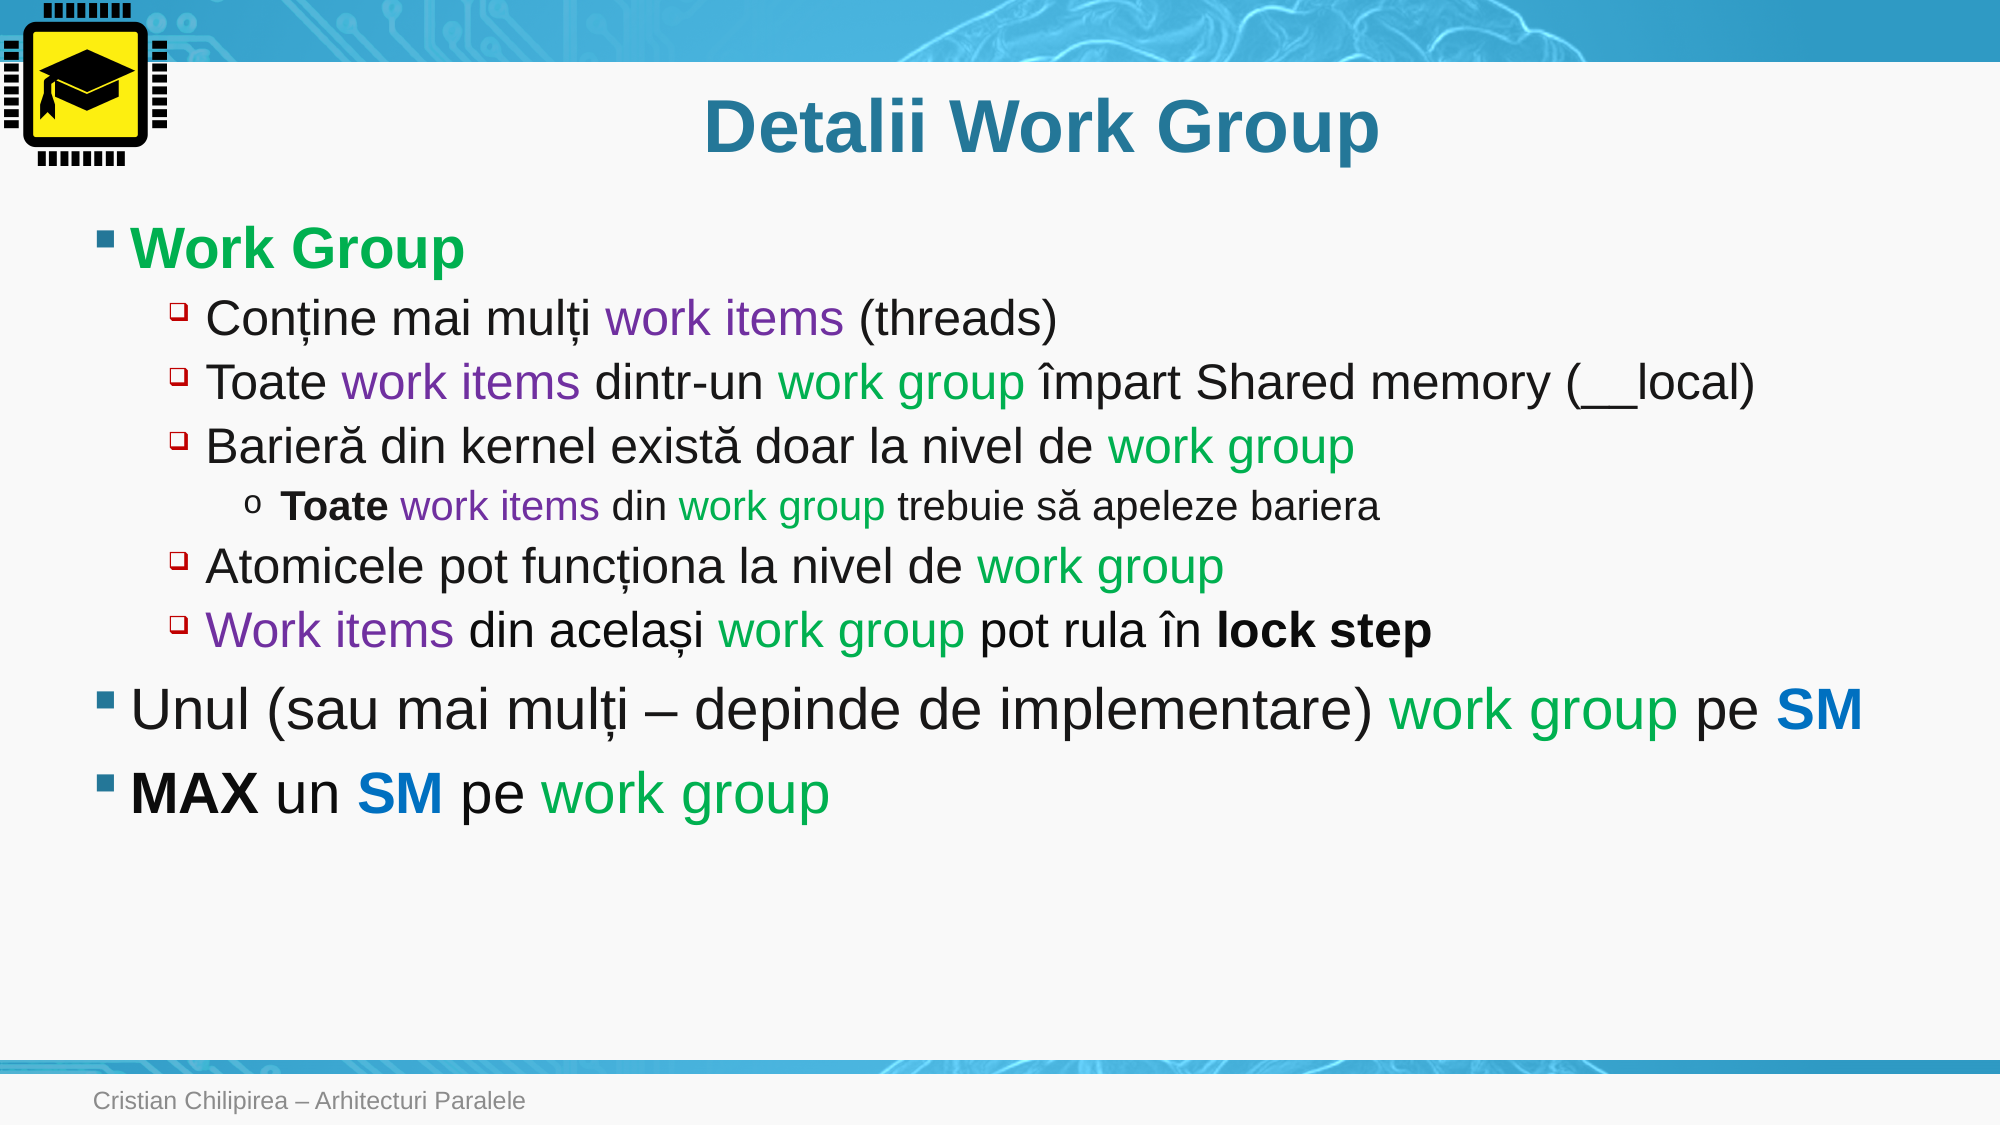

# Detalii Work Group
Work Group
Conține mai mulți work items (threads)
Toate work items dintr-un work group împart Shared memory (__local)
Barieră din kernel există doar la nivel de work group
Toate work items din work group trebuie să apeleze bariera
Atomicele pot funcționa la nivel de work group
Work items din același work group pot rula în lock step
Unul (sau mai mulți – depinde de implementare) work group pe SM
MAX un SM pe work group

Cristian Chilipirea – Arhitecturi Paralele